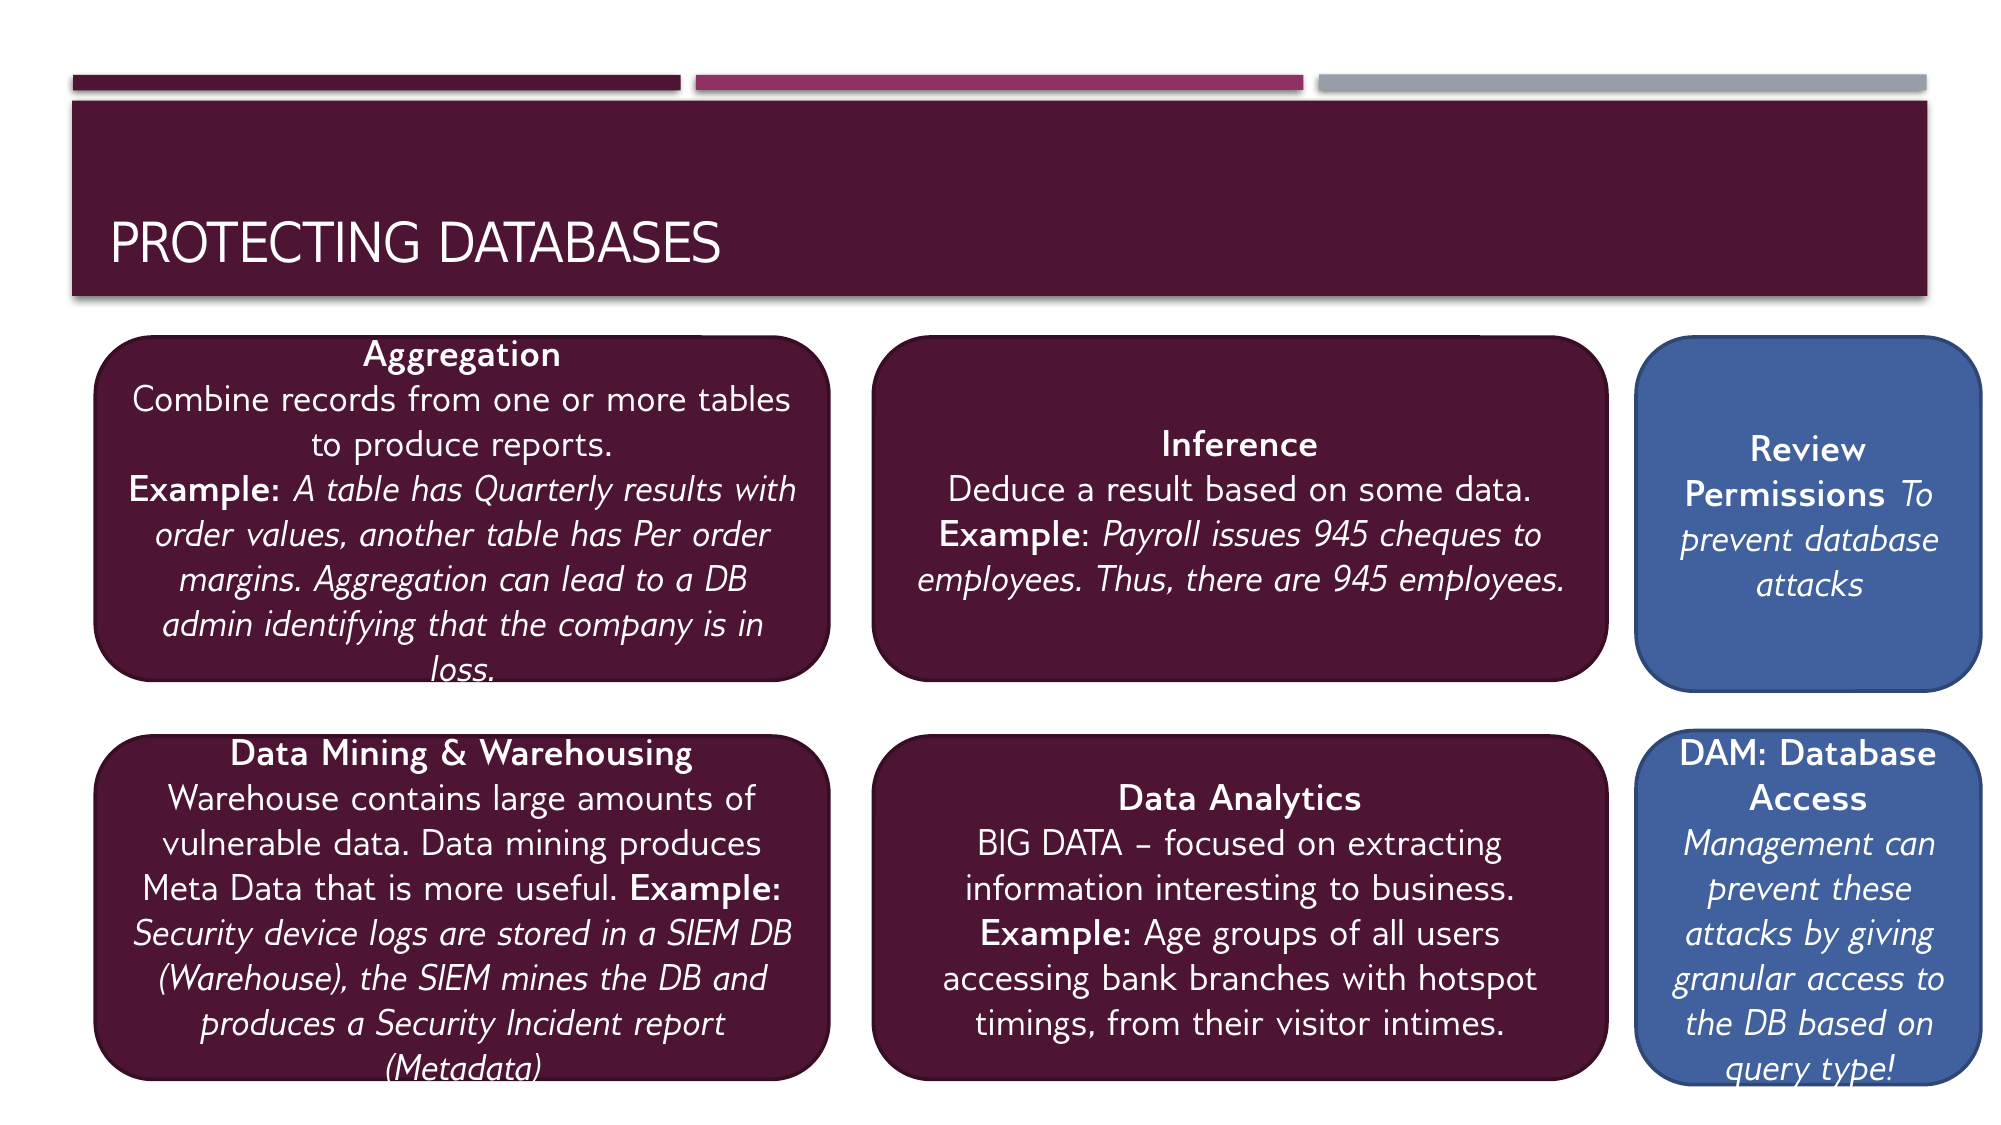

# PROTECTING DATABASES
Inference
Deduce a result based on some data. Example: Payroll issues 945 cheques to employees. Thus, there are 945 employees.
Review Permissions To prevent database attacks
Aggregation
Combine records from one or more tables to produce reports.
Example: A table has Quarterly results with order values, another table has Per order margins. Aggregation can lead to a DB admin identifying that the company is in loss.
DAM: Database Access Management can prevent these attacks by giving granular access to the DB based on query type!
Data Analytics
BIG DATA – focused on extracting information interesting to business. Example: Age groups of all users accessing bank branches with hotspot timings, from their visitor intimes.
Data Mining & Warehousing
Warehouse contains large amounts of vulnerable data. Data mining produces Meta Data that is more useful. Example: Security device logs are stored in a SIEM DB (Warehouse), the SIEM mines the DB and produces a Security Incident report (Metadata)